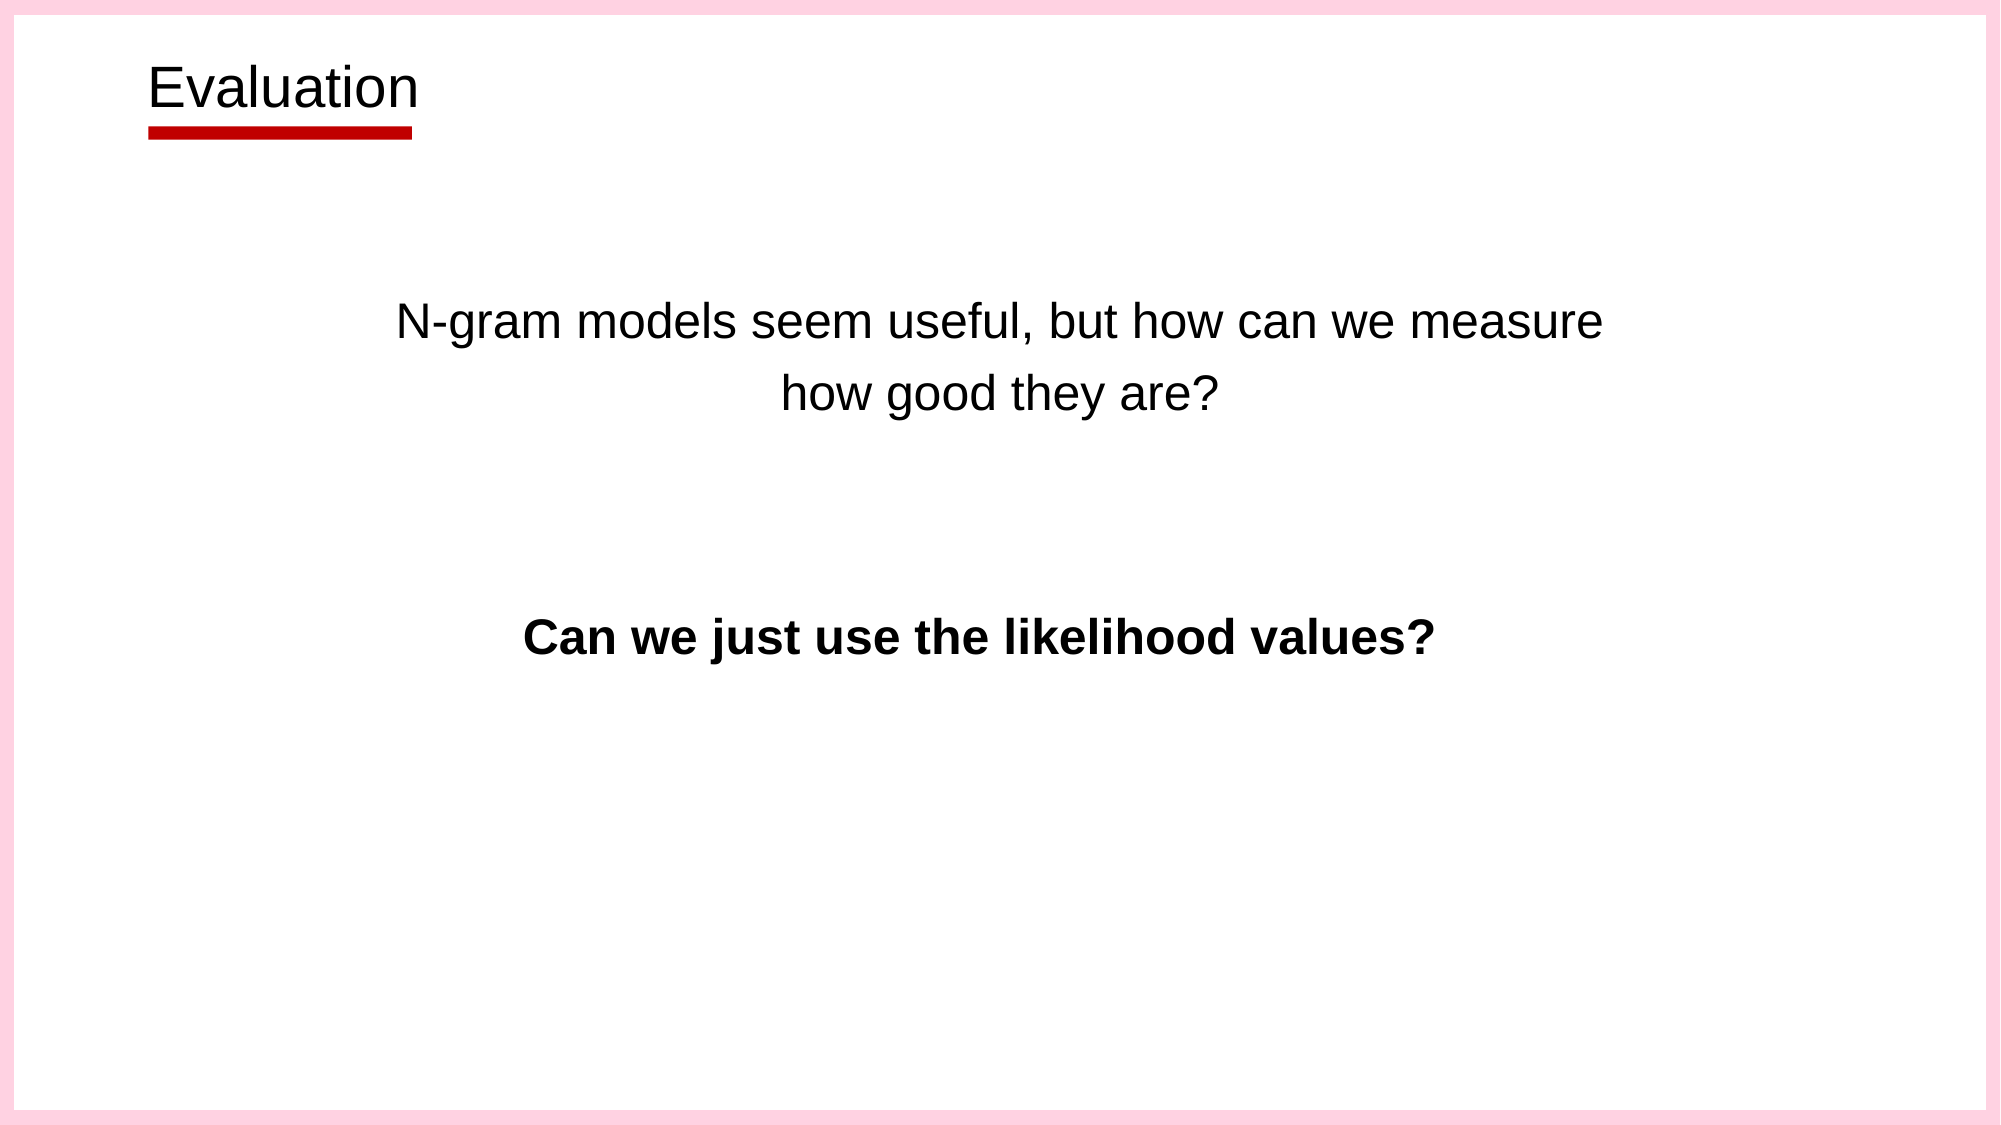

# Evaluation

N-gram models seem useful, but how can we measure how good they are?
Can we just use the likelihood values?
97